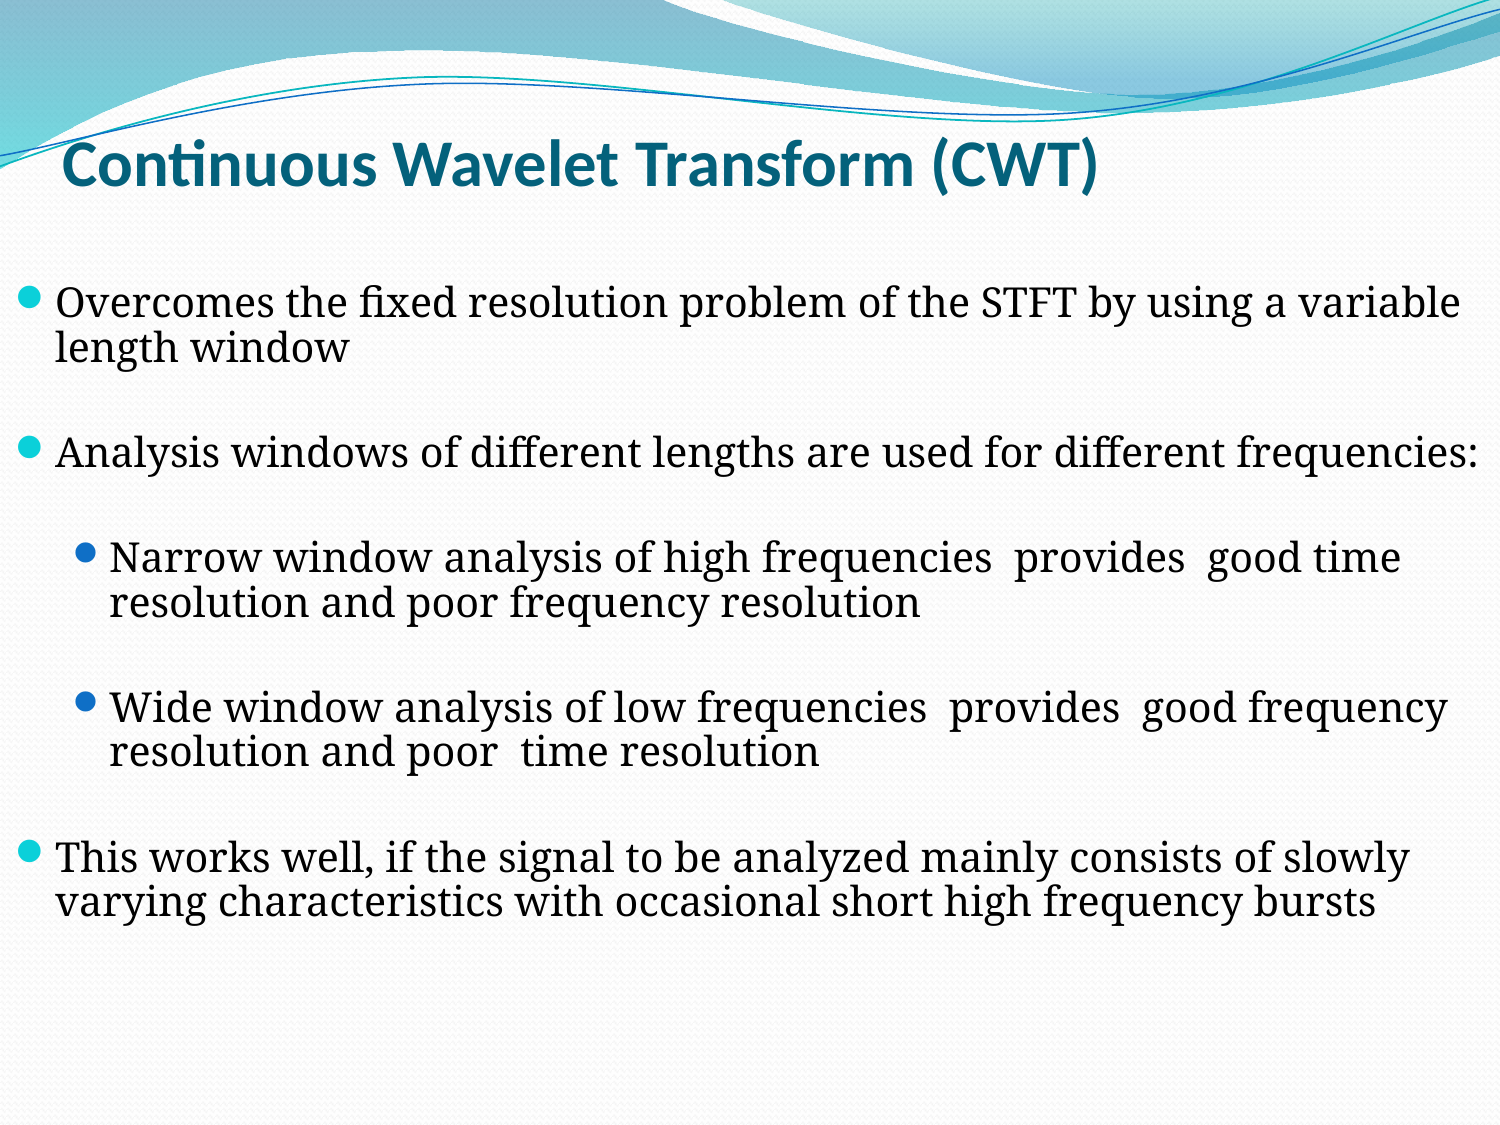

# Continuous Wavelet Transform (CWT)
Overcomes the fixed resolution problem of the STFT by using a variable length window

Analysis windows of different lengths are used for different frequencies:

Narrow window analysis of high frequencies  provides  good time resolution and poor frequency resolution

Wide window analysis of low frequencies  provides  good frequency resolution and poor  time resolution

This works well, if the signal to be analyzed mainly consists of slowly varying characteristics with occasional short high frequency bursts